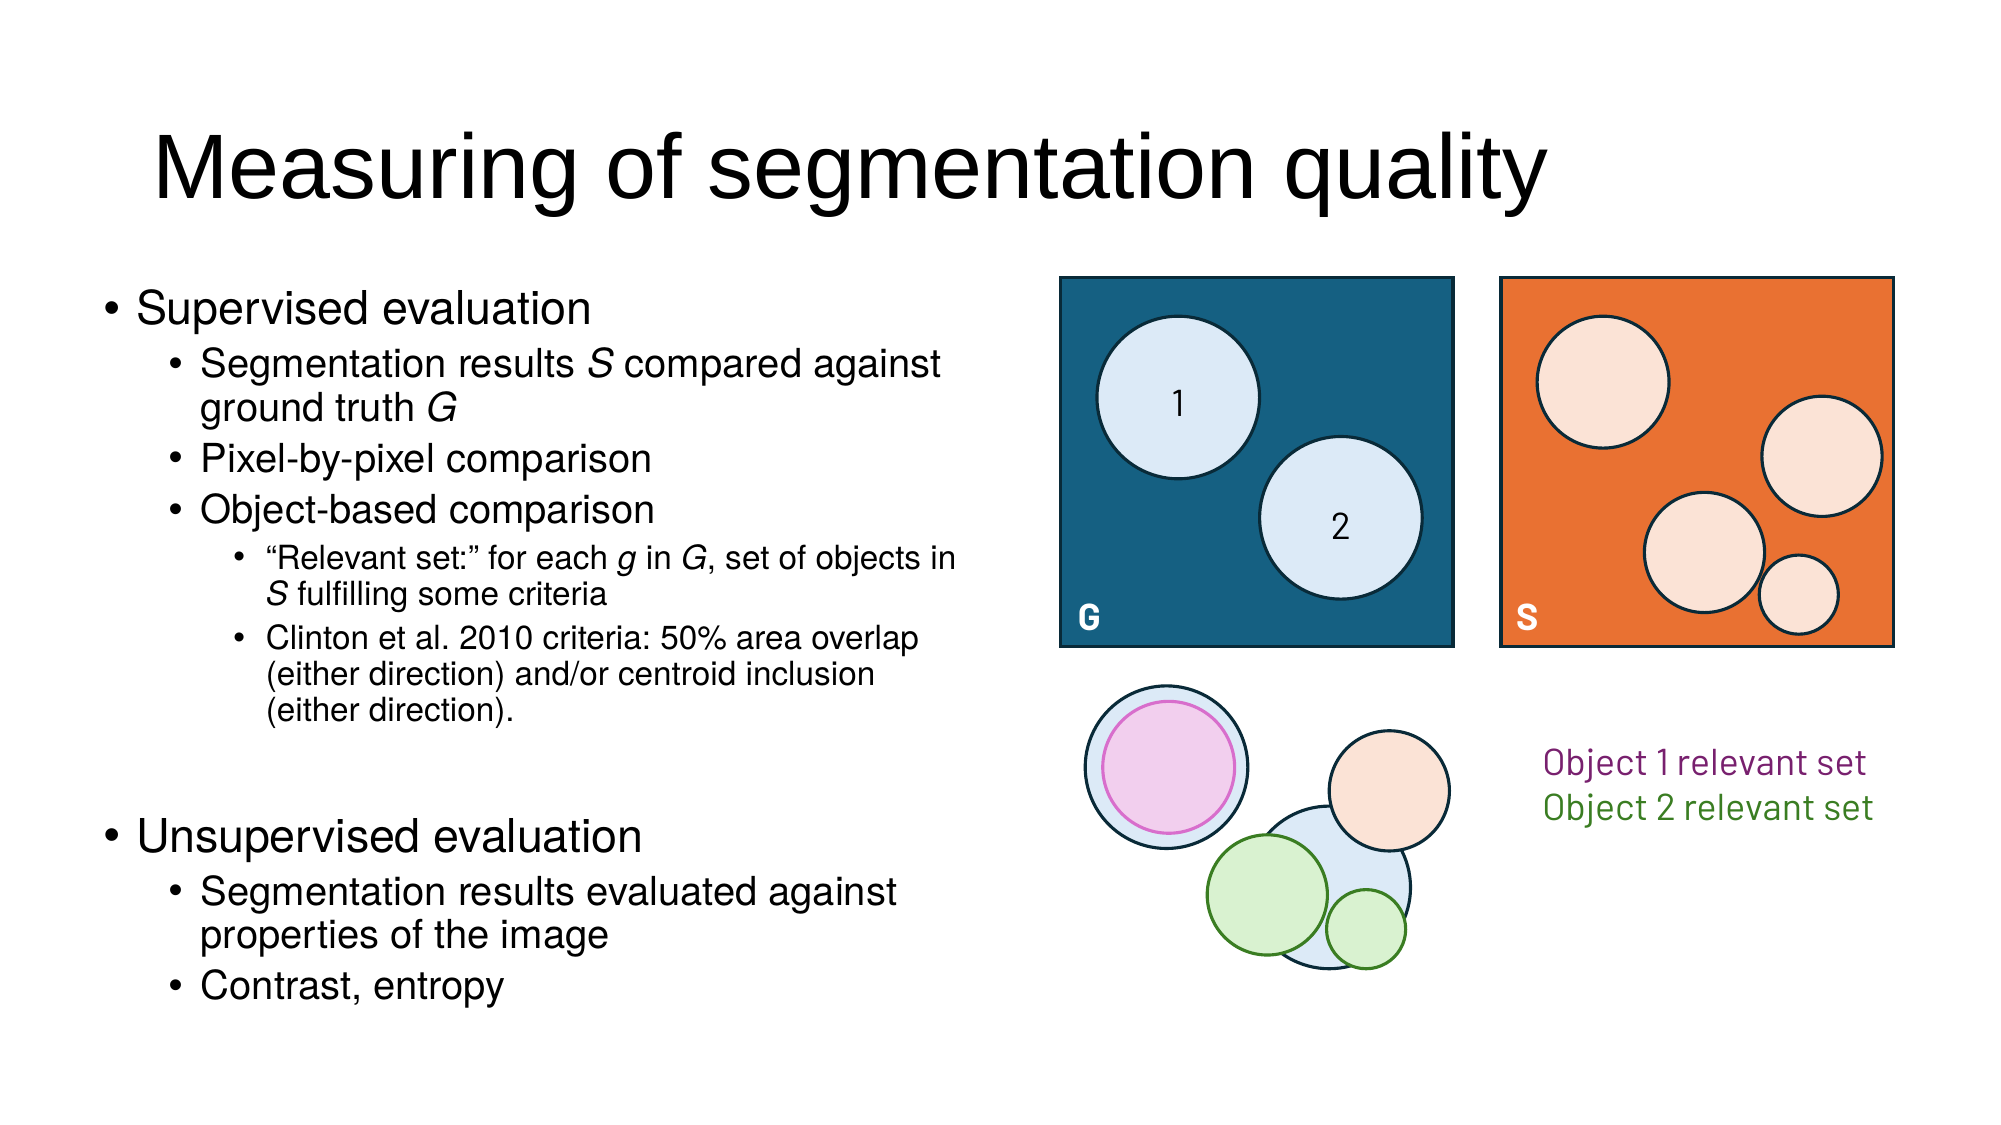

# Measuring of segmentation quality

Supervised evaluation
Segmentation results S compared against ground truth G
Pixel-by-pixel comparison
Object-based comparison
“Relevant set:” for each g in G, set of objects in S fulfilling some criteria
Clinton et al. 2010 criteria: 50% area overlap (either direction) and/or centroid inclusion (either direction).

Unsupervised evaluation
Segmentation results evaluated against properties of the image
Contrast, entropy

1

2

G
S

Object 1 relevant set
Object 2 relevant set